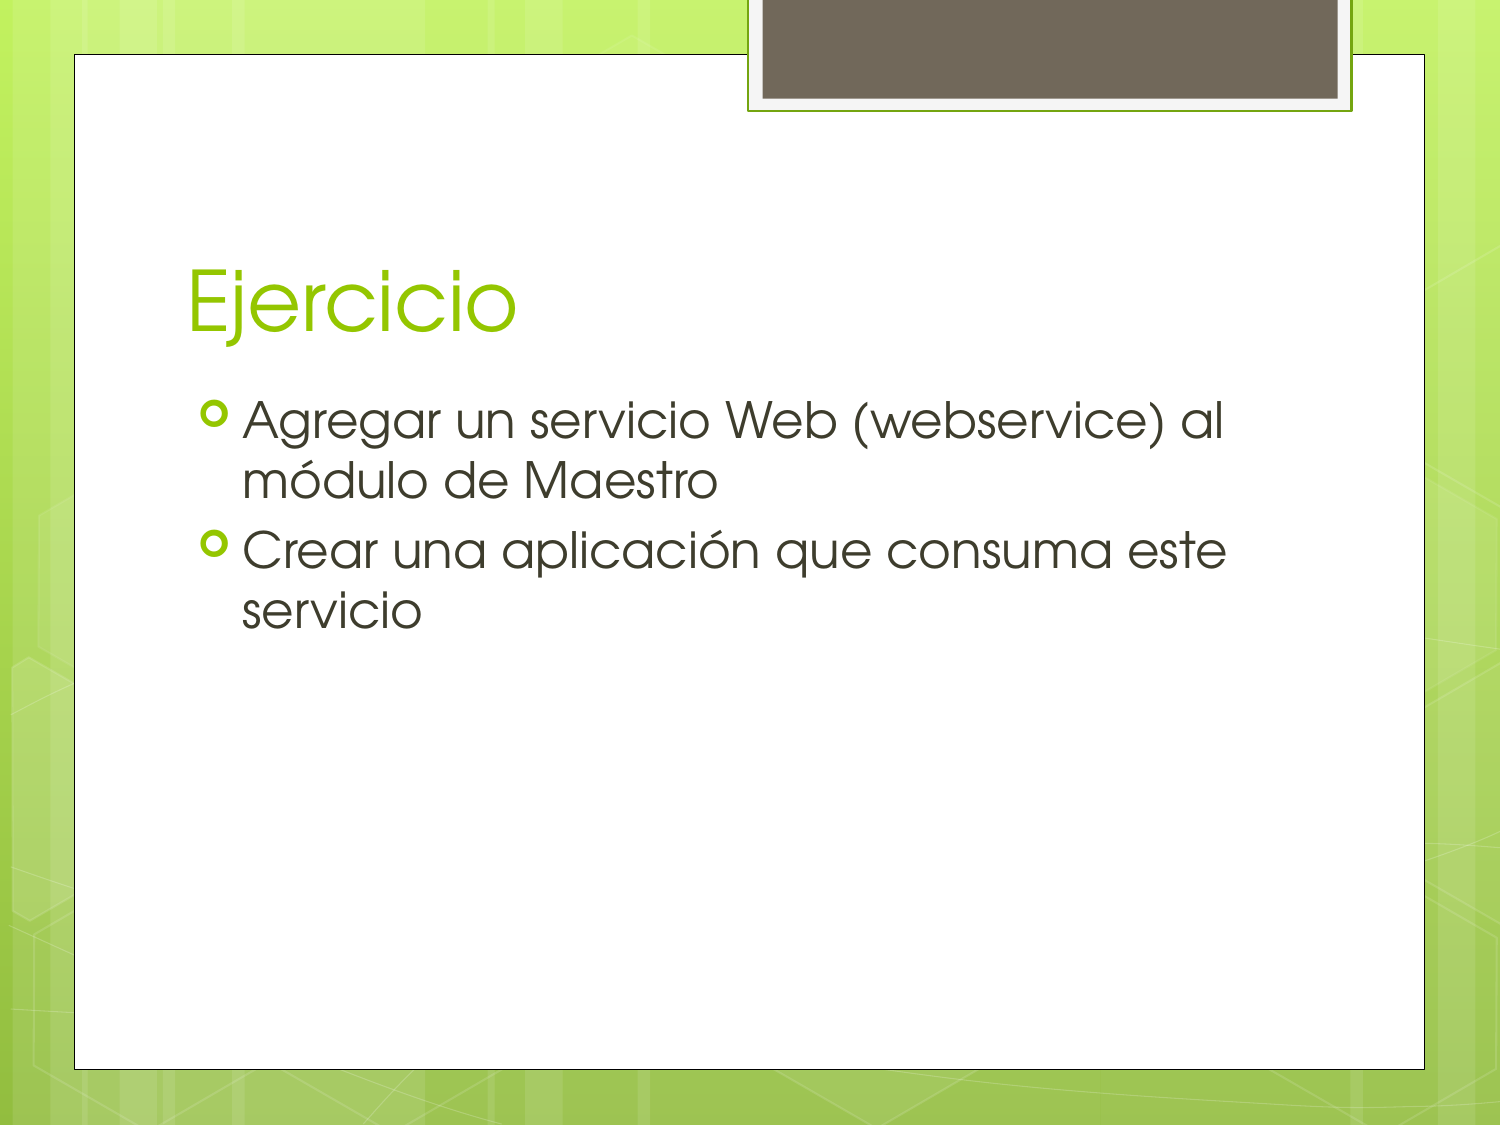

# Ejercicio
Agregar un servicio Web (webservice) al módulo de Maestro
Crear una aplicación que consuma este servicio